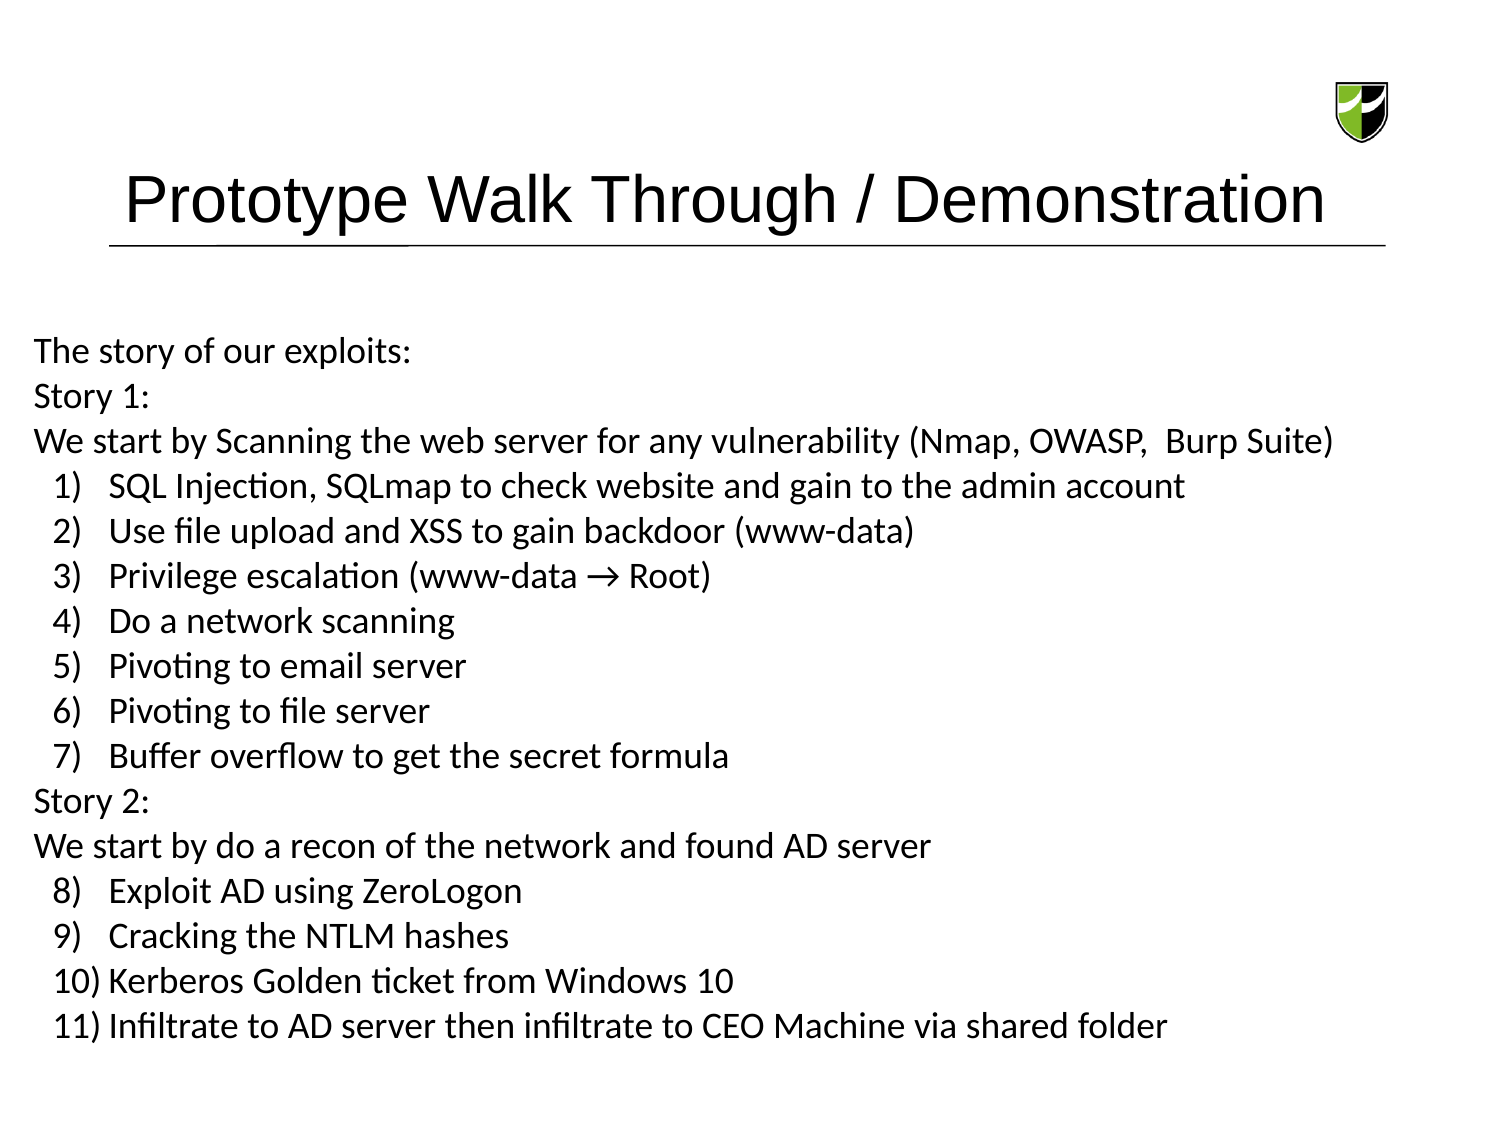

# Prototype Walk Through / Demonstration
The story of our exploits:
Story 1:
We start by Scanning the web server for any vulnerability (Nmap, OWASP,  Burp Suite)
SQL Injection, SQLmap to check website and gain to the admin account
Use file upload and XSS to gain backdoor (www-data)
Privilege escalation (www-data → Root)
Do a network scanning
Pivoting to email server
Pivoting to file server
Buffer overflow to get the secret formula
Story 2:
We start by do a recon of the network and found AD server
Exploit AD using ZeroLogon
Cracking the NTLM hashes
Kerberos Golden ticket from Windows 10
Infiltrate to AD server then infiltrate to CEO Machine via shared folder